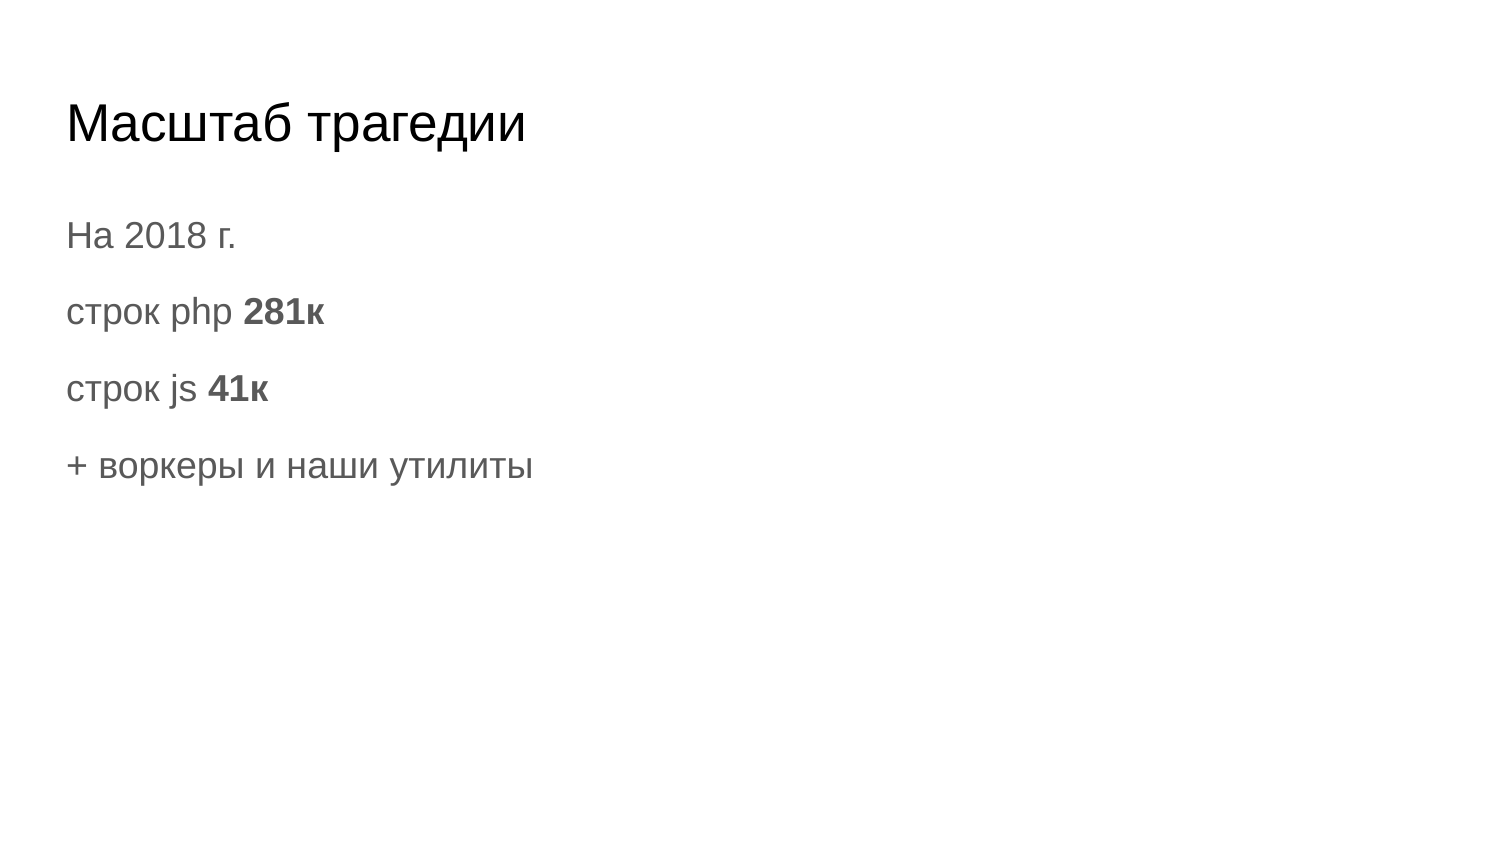

# Масштаб трагедии
На 2018 г.
строк php 281к
строк js 41к
+ воркеры и наши утилиты